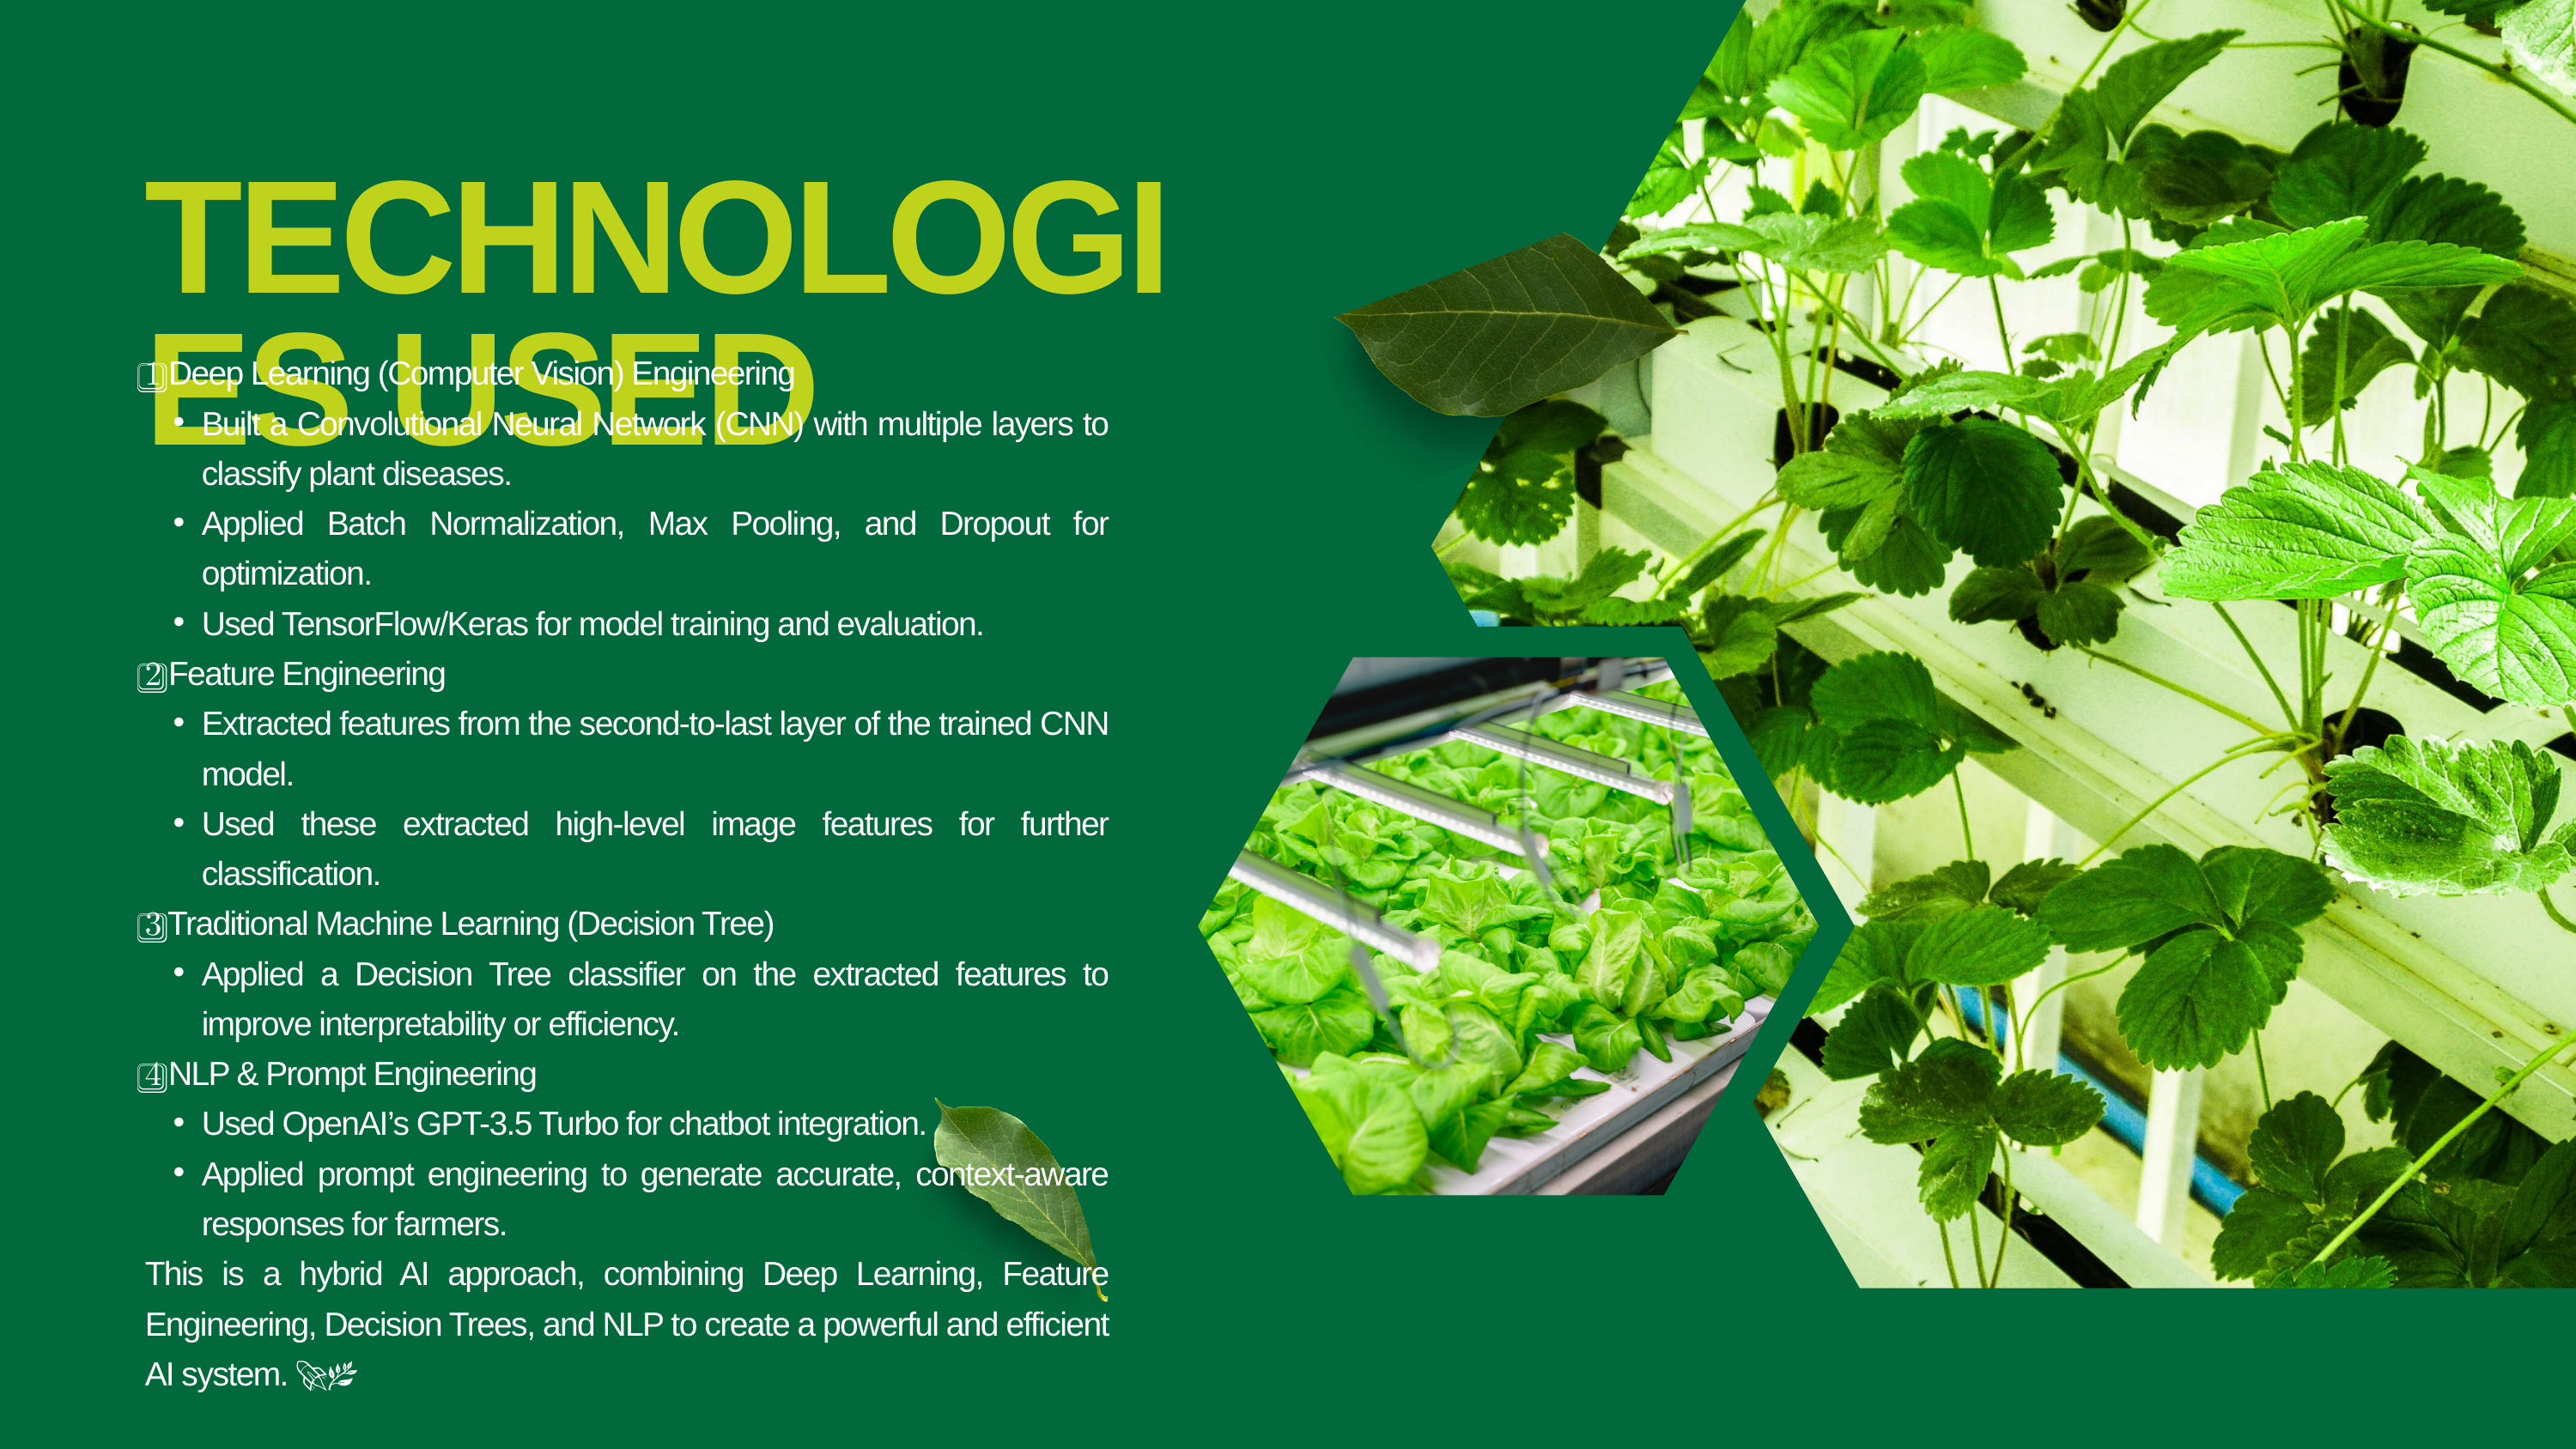

TECHNOLOGIES USED

1️⃣ Deep Learning (Computer Vision) Engineering
Built a Convolutional Neural Network (CNN) with multiple layers to classify plant diseases.
Applied Batch Normalization, Max Pooling, and Dropout for optimization.
Used TensorFlow/Keras for model training and evaluation.
2️⃣ Feature Engineering
Extracted features from the second-to-last layer of the trained CNN model.
Used these extracted high-level image features for further classification.
3️⃣ Traditional Machine Learning (Decision Tree)
Applied a Decision Tree classifier on the extracted features to improve interpretability or efficiency.
4️⃣ NLP & Prompt Engineering
Used OpenAI’s GPT-3.5 Turbo for chatbot integration.
Applied prompt engineering to generate accurate, context-aware responses for farmers.
This is a hybrid AI approach, combining Deep Learning, Feature Engineering, Decision Trees, and NLP to create a powerful and efficient AI system. 🚀🌿

4o